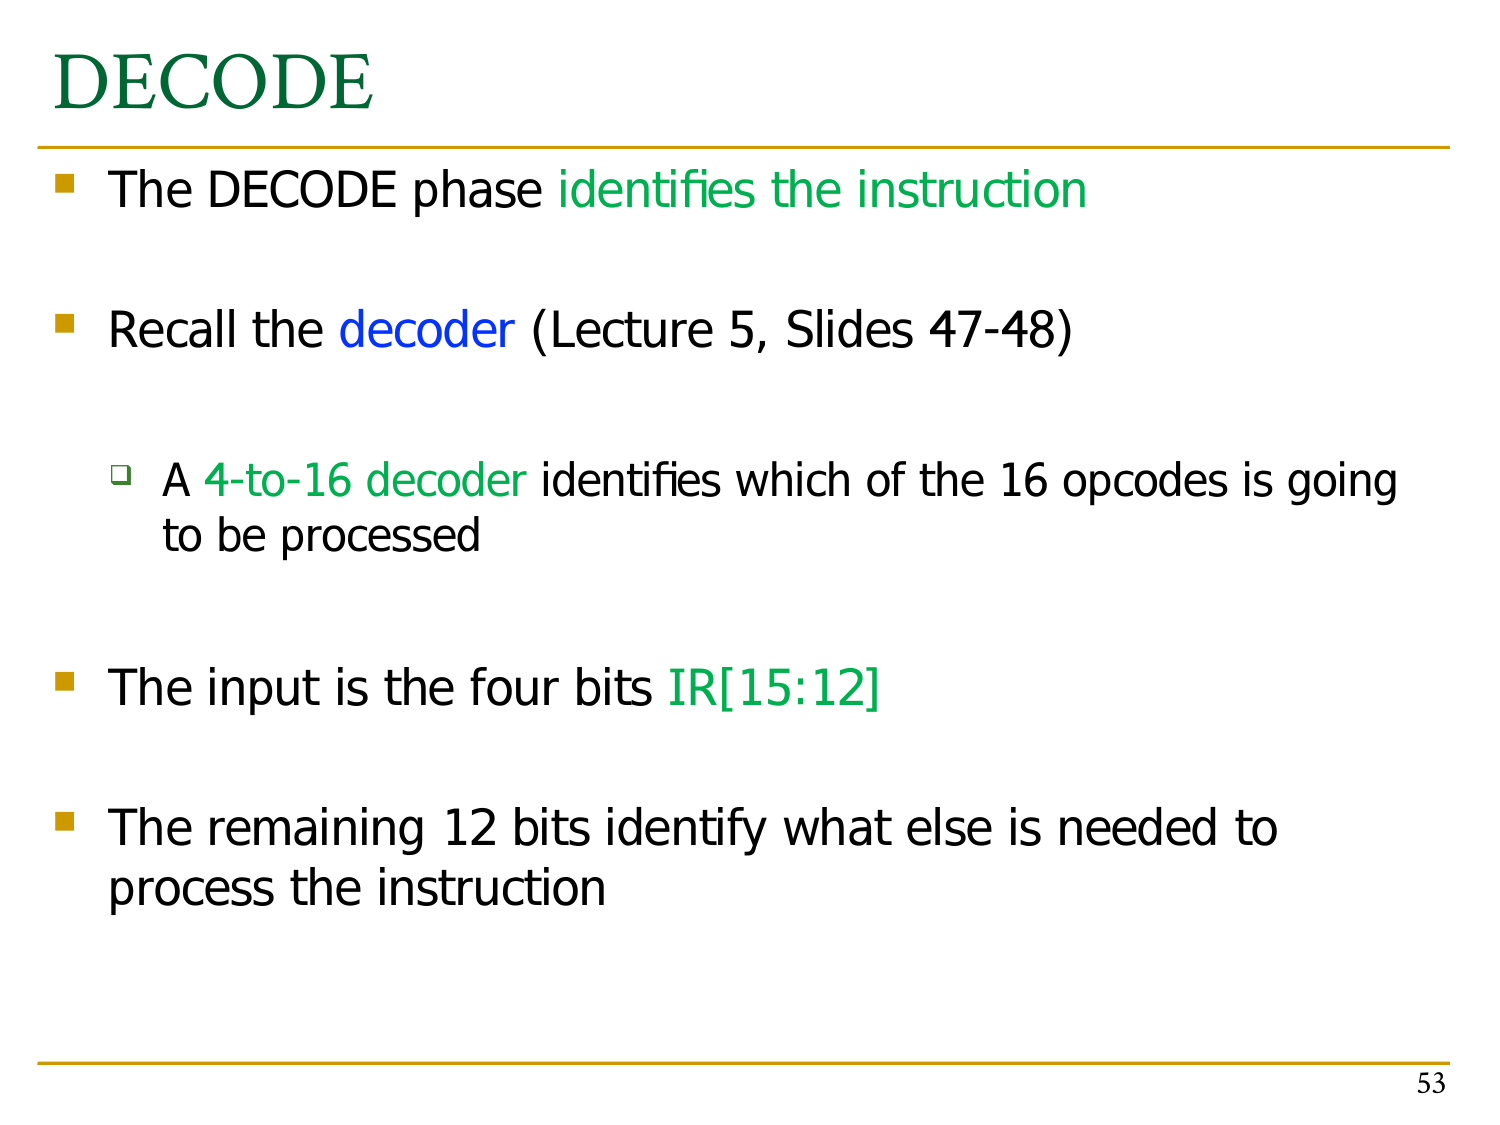

# DECODE
The DECODE phase identifies the instruction

Recall the decoder (Lecture 5, Slides 47-48)

A 4-to-16 decoder identifies which of the 16 opcodes is going to be processed

The input is the four bits IR[15:12]

The remaining 12 bits identify what else is needed to process the instruction
53